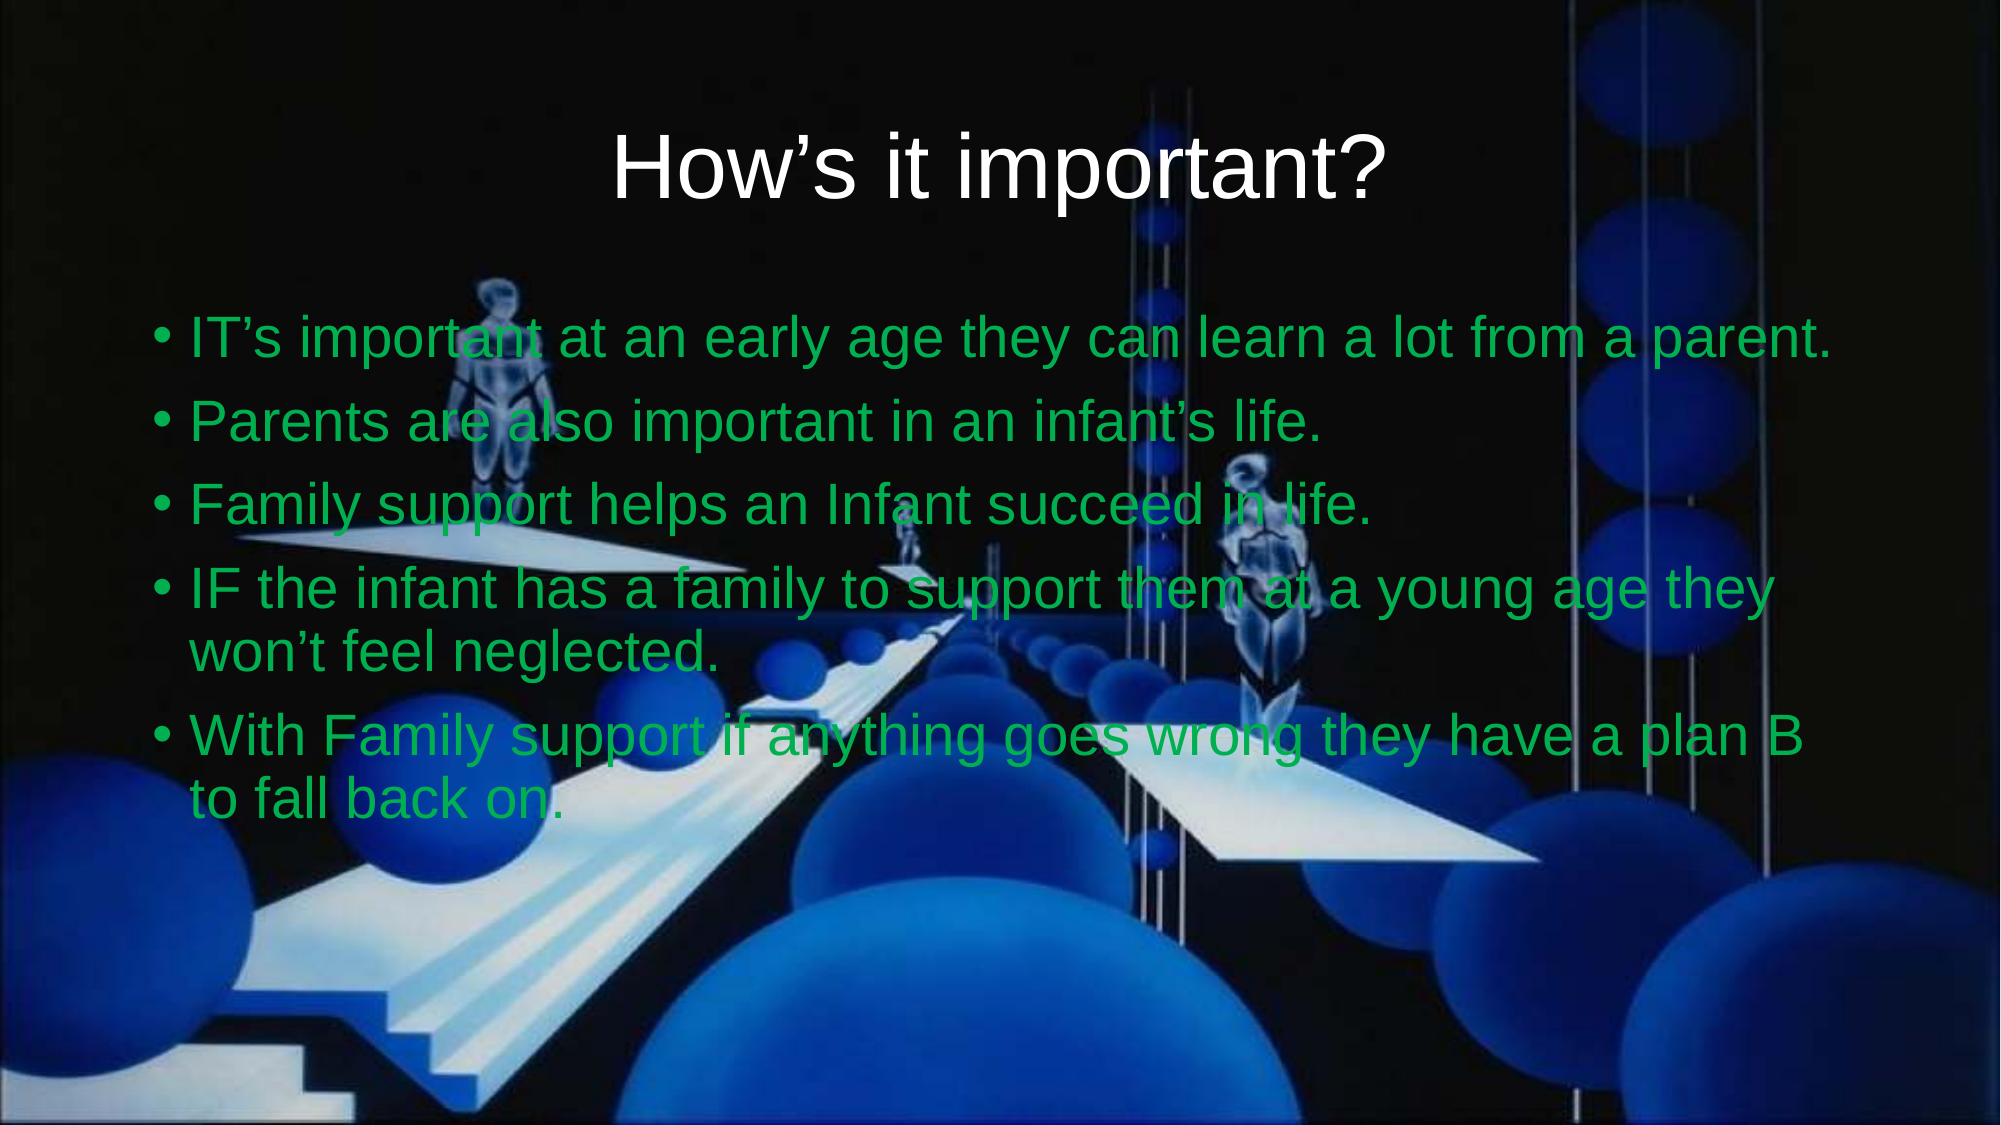

# How’s it important?
IT’s important at an early age they can learn a lot from a parent.
Parents are also important in an infant’s life.
Family support helps an Infant succeed in life.
IF the infant has a family to support them at a young age they won’t feel neglected.
With Family support if anything goes wrong they have a plan B to fall back on.